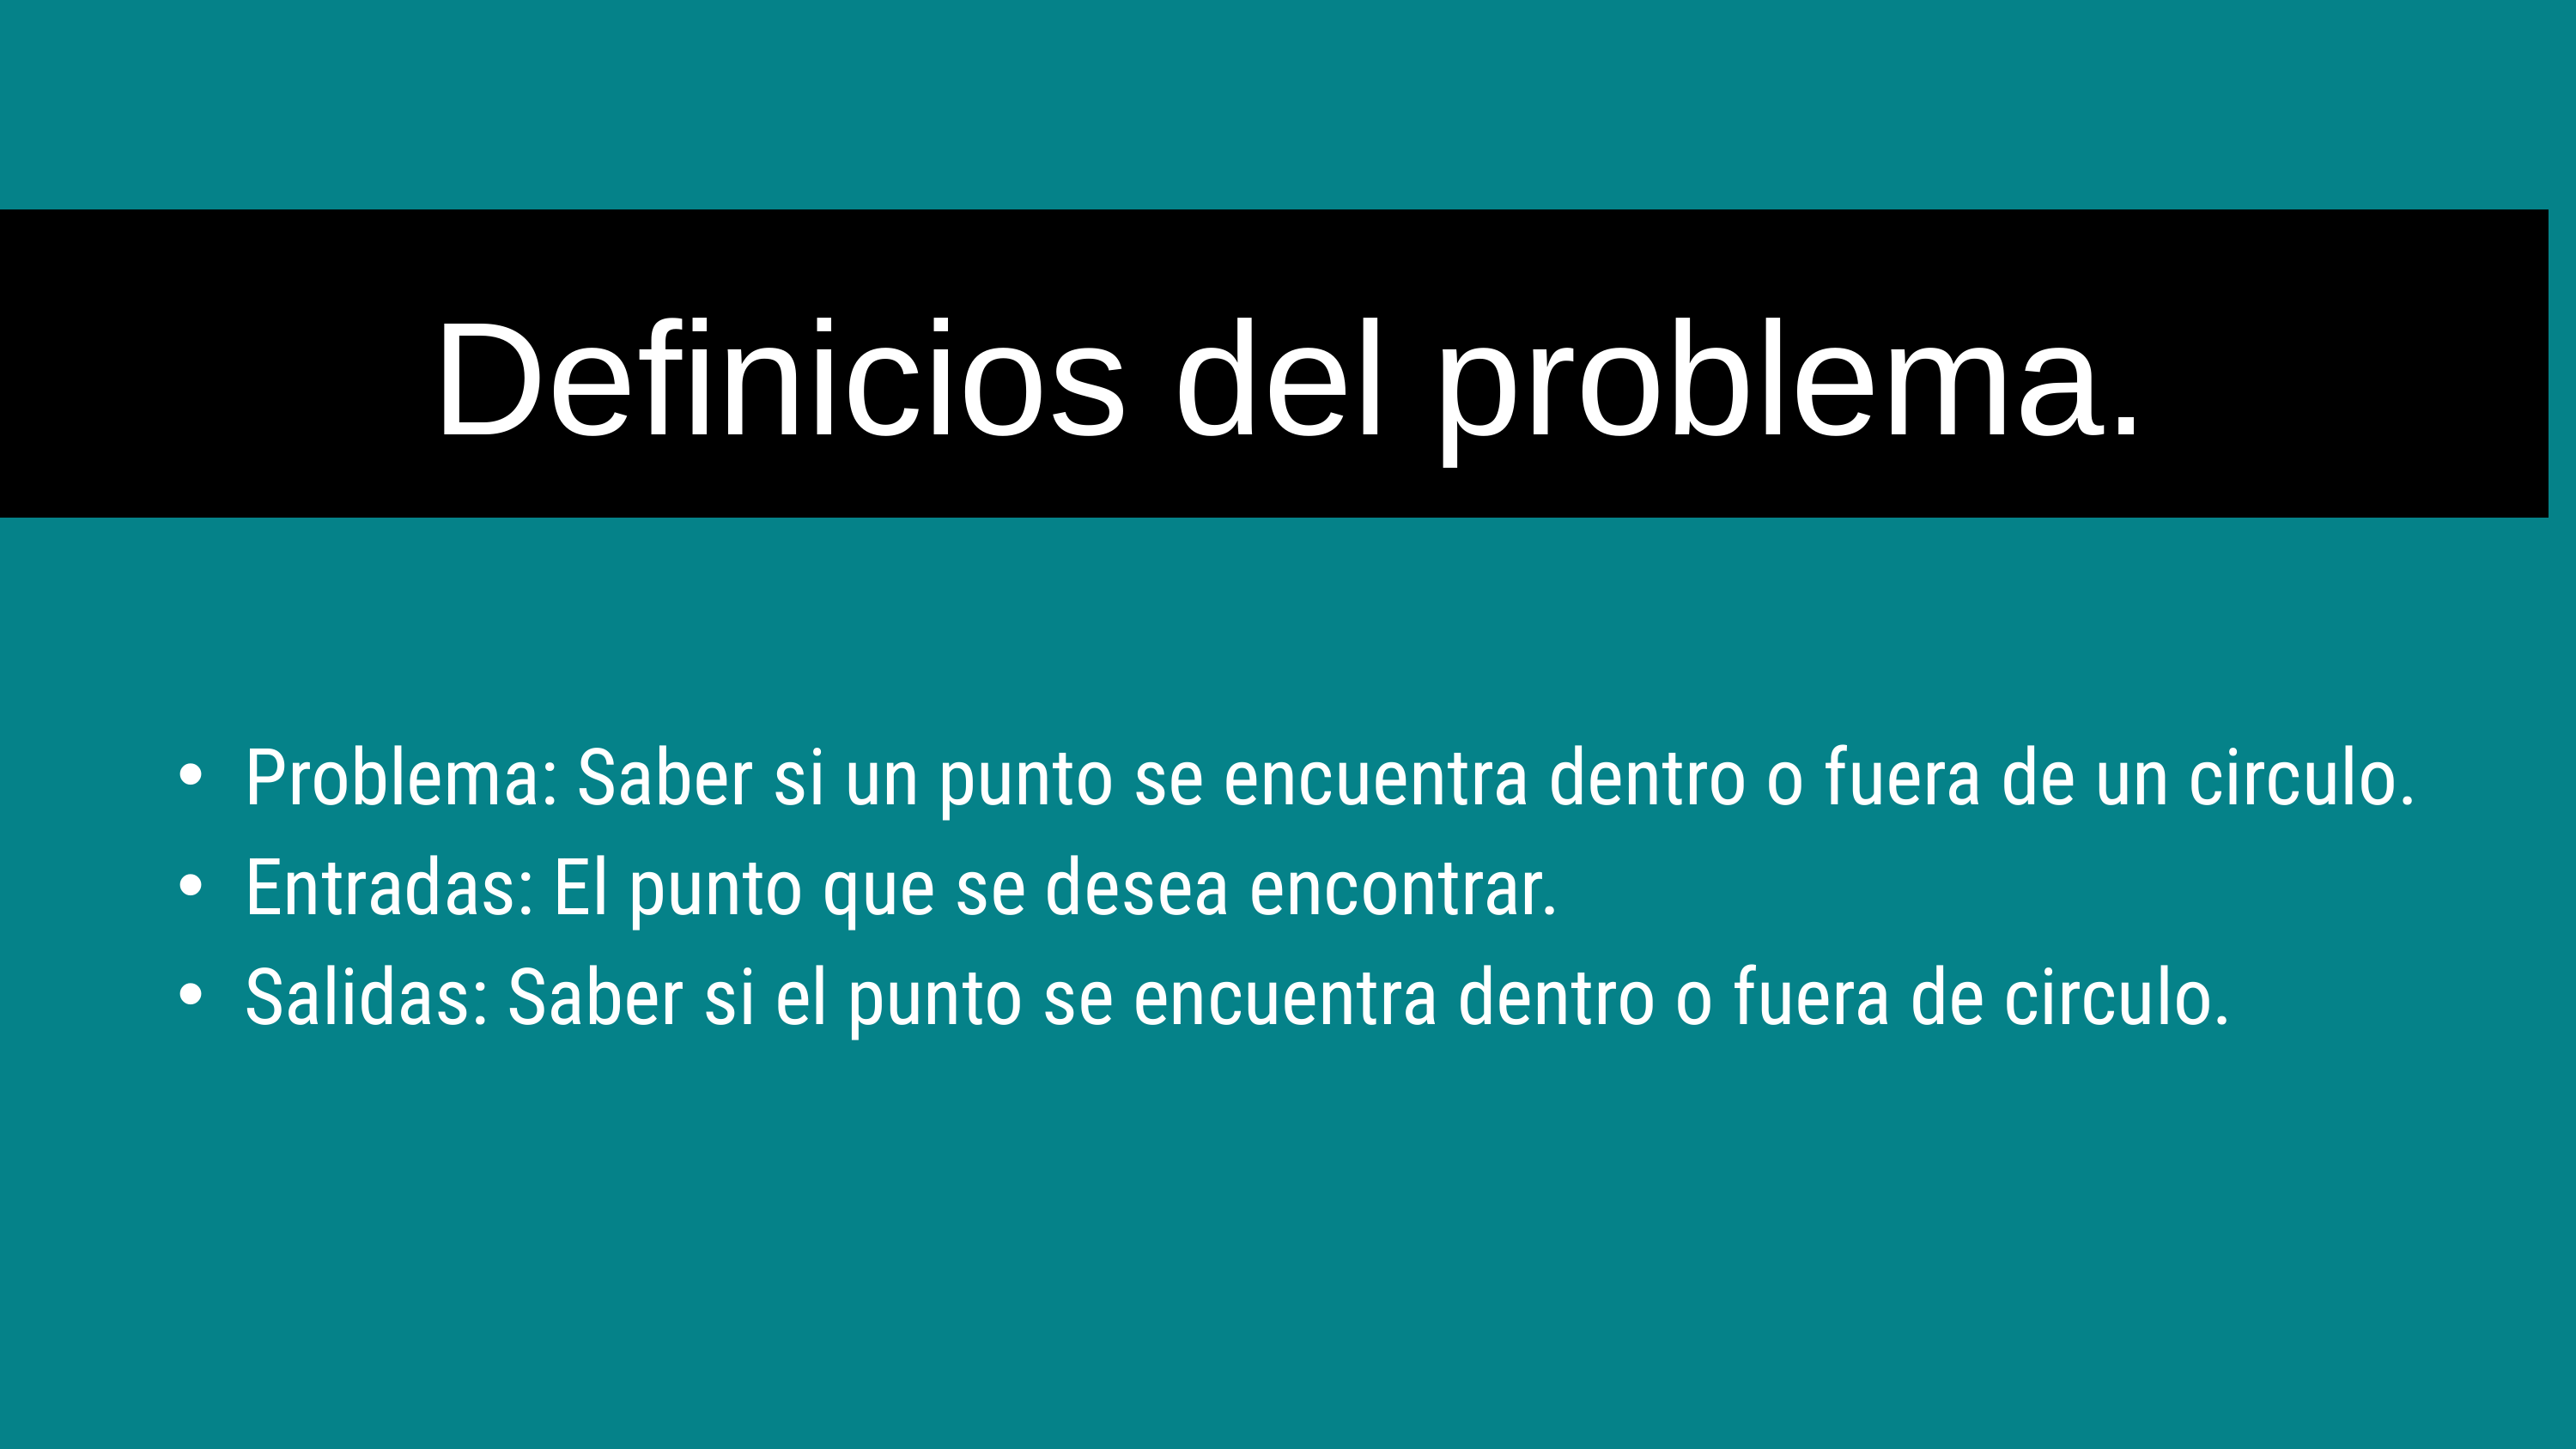

Definicios del problema.
Problema: Saber si un punto se encuentra dentro o fuera de un circulo.
Entradas: El punto que se desea encontrar.
Salidas: Saber si el punto se encuentra dentro o fuera de circulo.